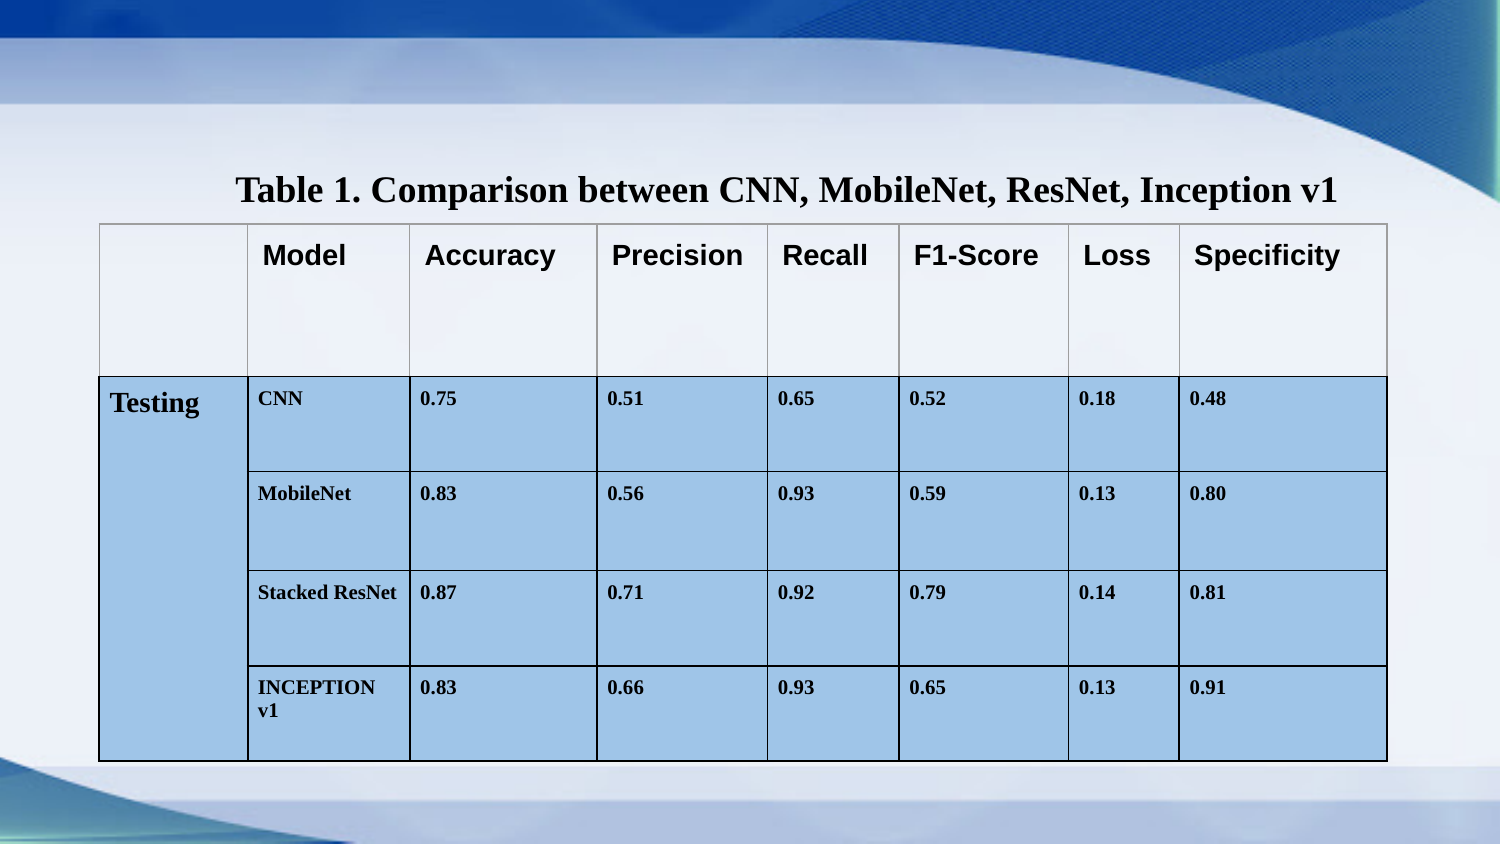

Table 1. Comparison between CNN, MobileNet, ResNet, Inception v1
|  | Model | Accuracy | Precision | Recall | F1-Score | Loss | Specificity |
| --- | --- | --- | --- | --- | --- | --- | --- |
| Testing | CNN | 0.75 | 0.51 | 0.65 | 0.52 | 0.18 | 0.48 |
|  | MobileNet | 0.83 | 0.56 | 0.93 | 0.59 | 0.13 | 0.80 |
|  | Stacked ResNet | 0.87 | 0.71 | 0.92 | 0.79 | 0.14 | 0.81 |
|  | INCEPTION v1 | 0.83 | 0.66 | 0.93 | 0.65 | 0.13 | 0.91 |